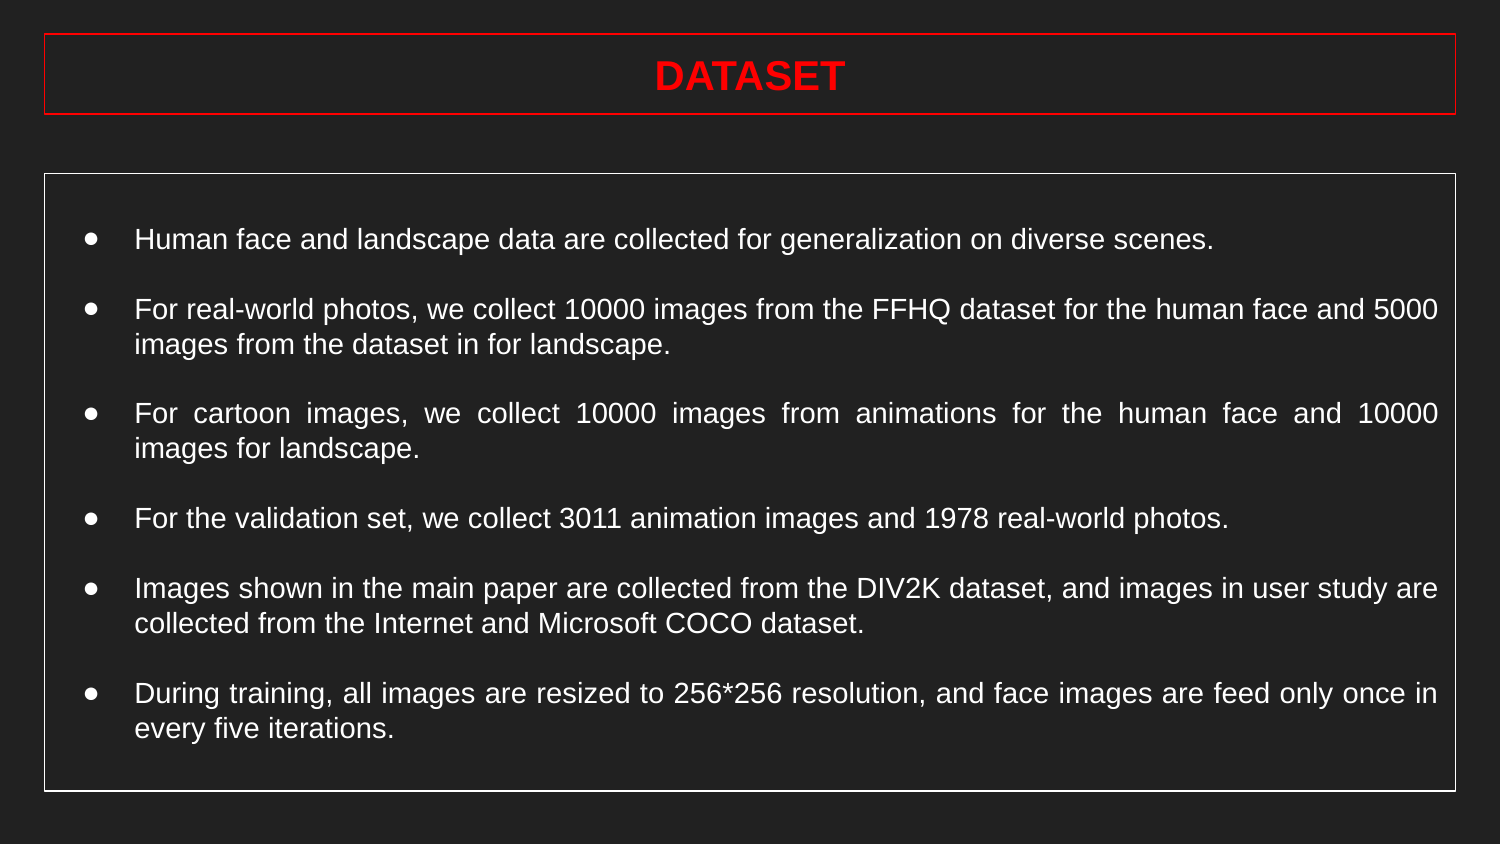

DATASET
Human face and landscape data are collected for generalization on diverse scenes.

For real-world photos, we collect 10000 images from the FFHQ dataset for the human face and 5000 images from the dataset in for landscape.

For cartoon images, we collect 10000 images from animations for the human face and 10000 images for landscape.

For the validation set, we collect 3011 animation images and 1978 real-world photos.

Images shown in the main paper are collected from the DIV2K dataset, and images in user study are collected from the Internet and Microsoft COCO dataset.

During training, all images are resized to 256*256 resolution, and face images are feed only once in every five iterations.